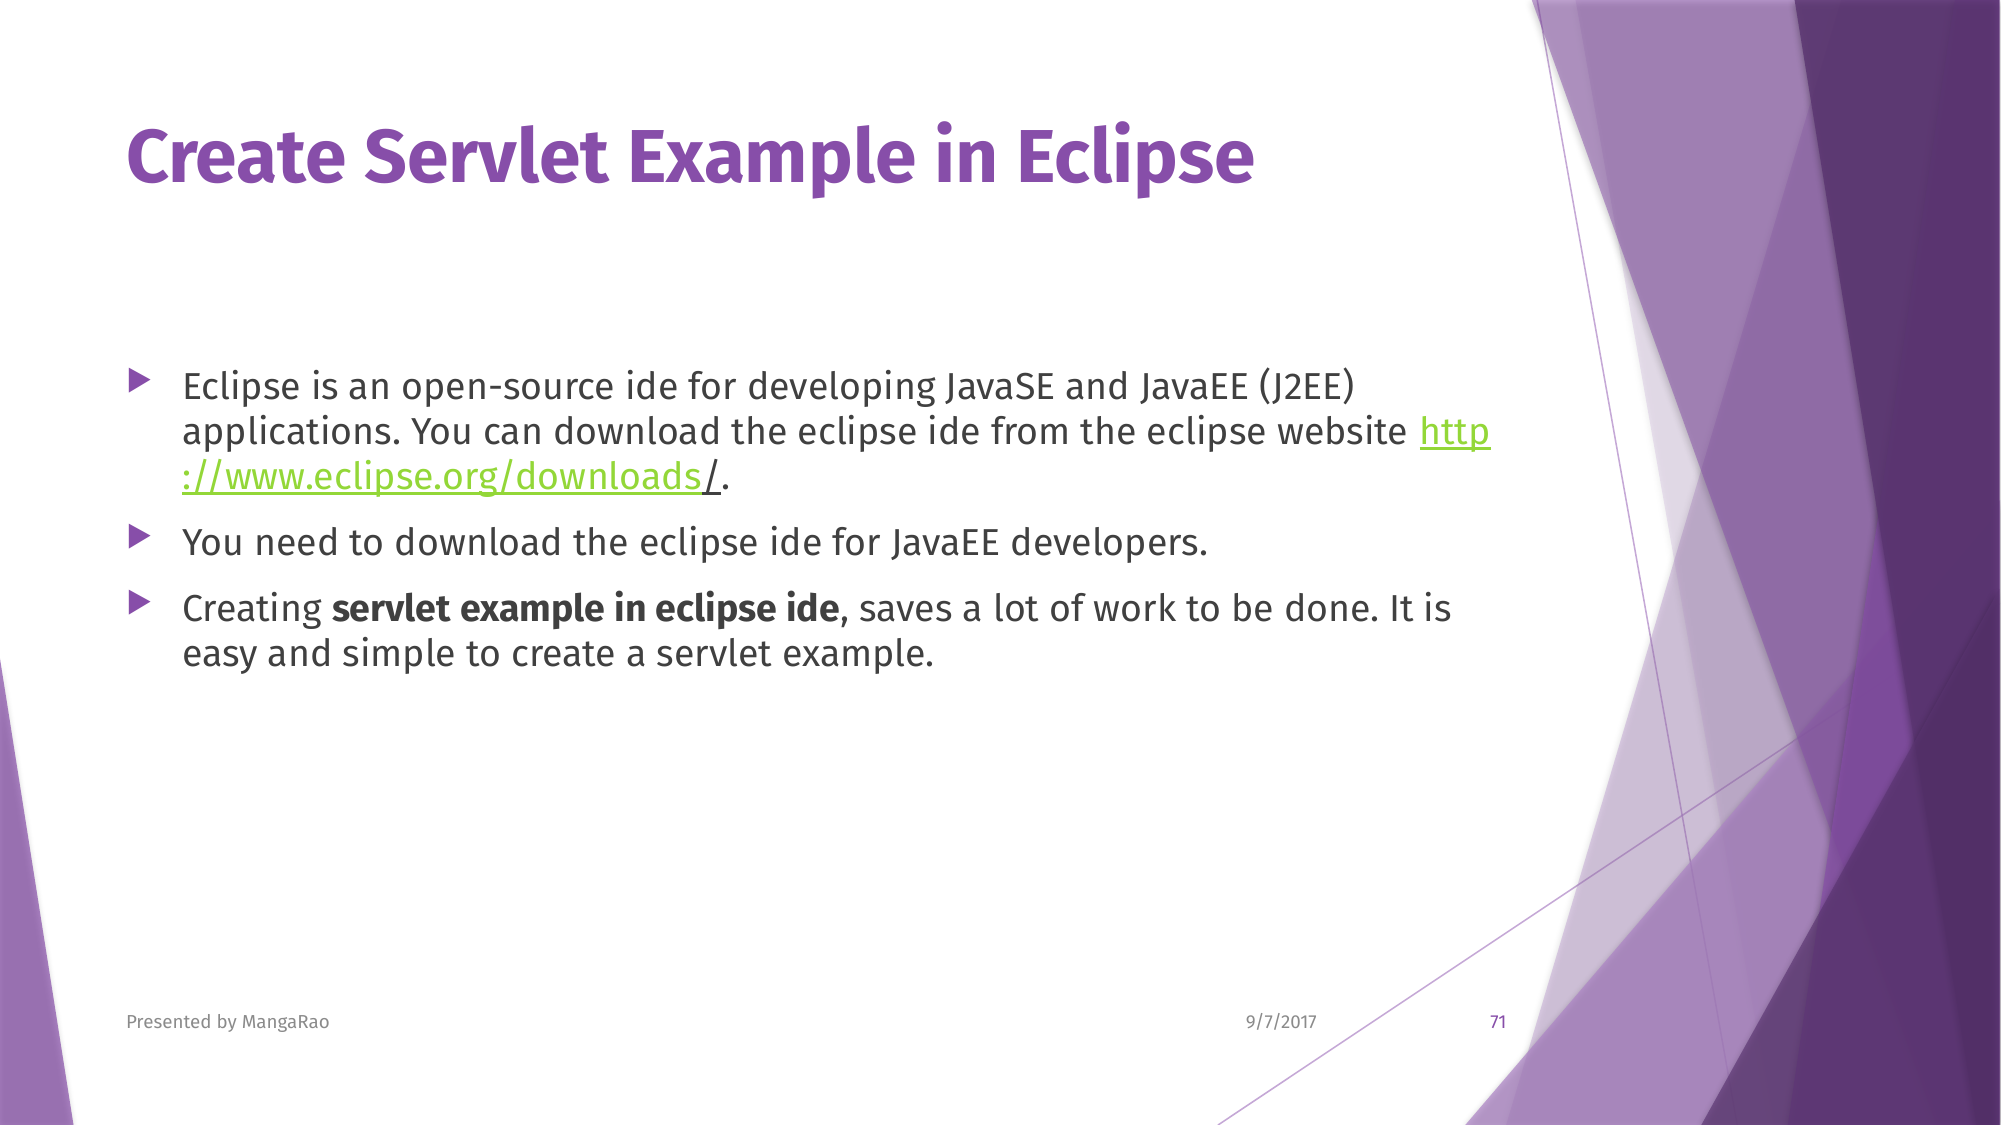

# Create Servlet Example in Eclipse
Eclipse is an open-source ide for developing JavaSE and JavaEE (J2EE) applications. You can download the eclipse ide from the eclipse website http://www.eclipse.org/downloads/.
You need to download the eclipse ide for JavaEE developers.
Creating servlet example in eclipse ide, saves a lot of work to be done. It is easy and simple to create a servlet example.

Presented by MangaRao
9/7/2017
71